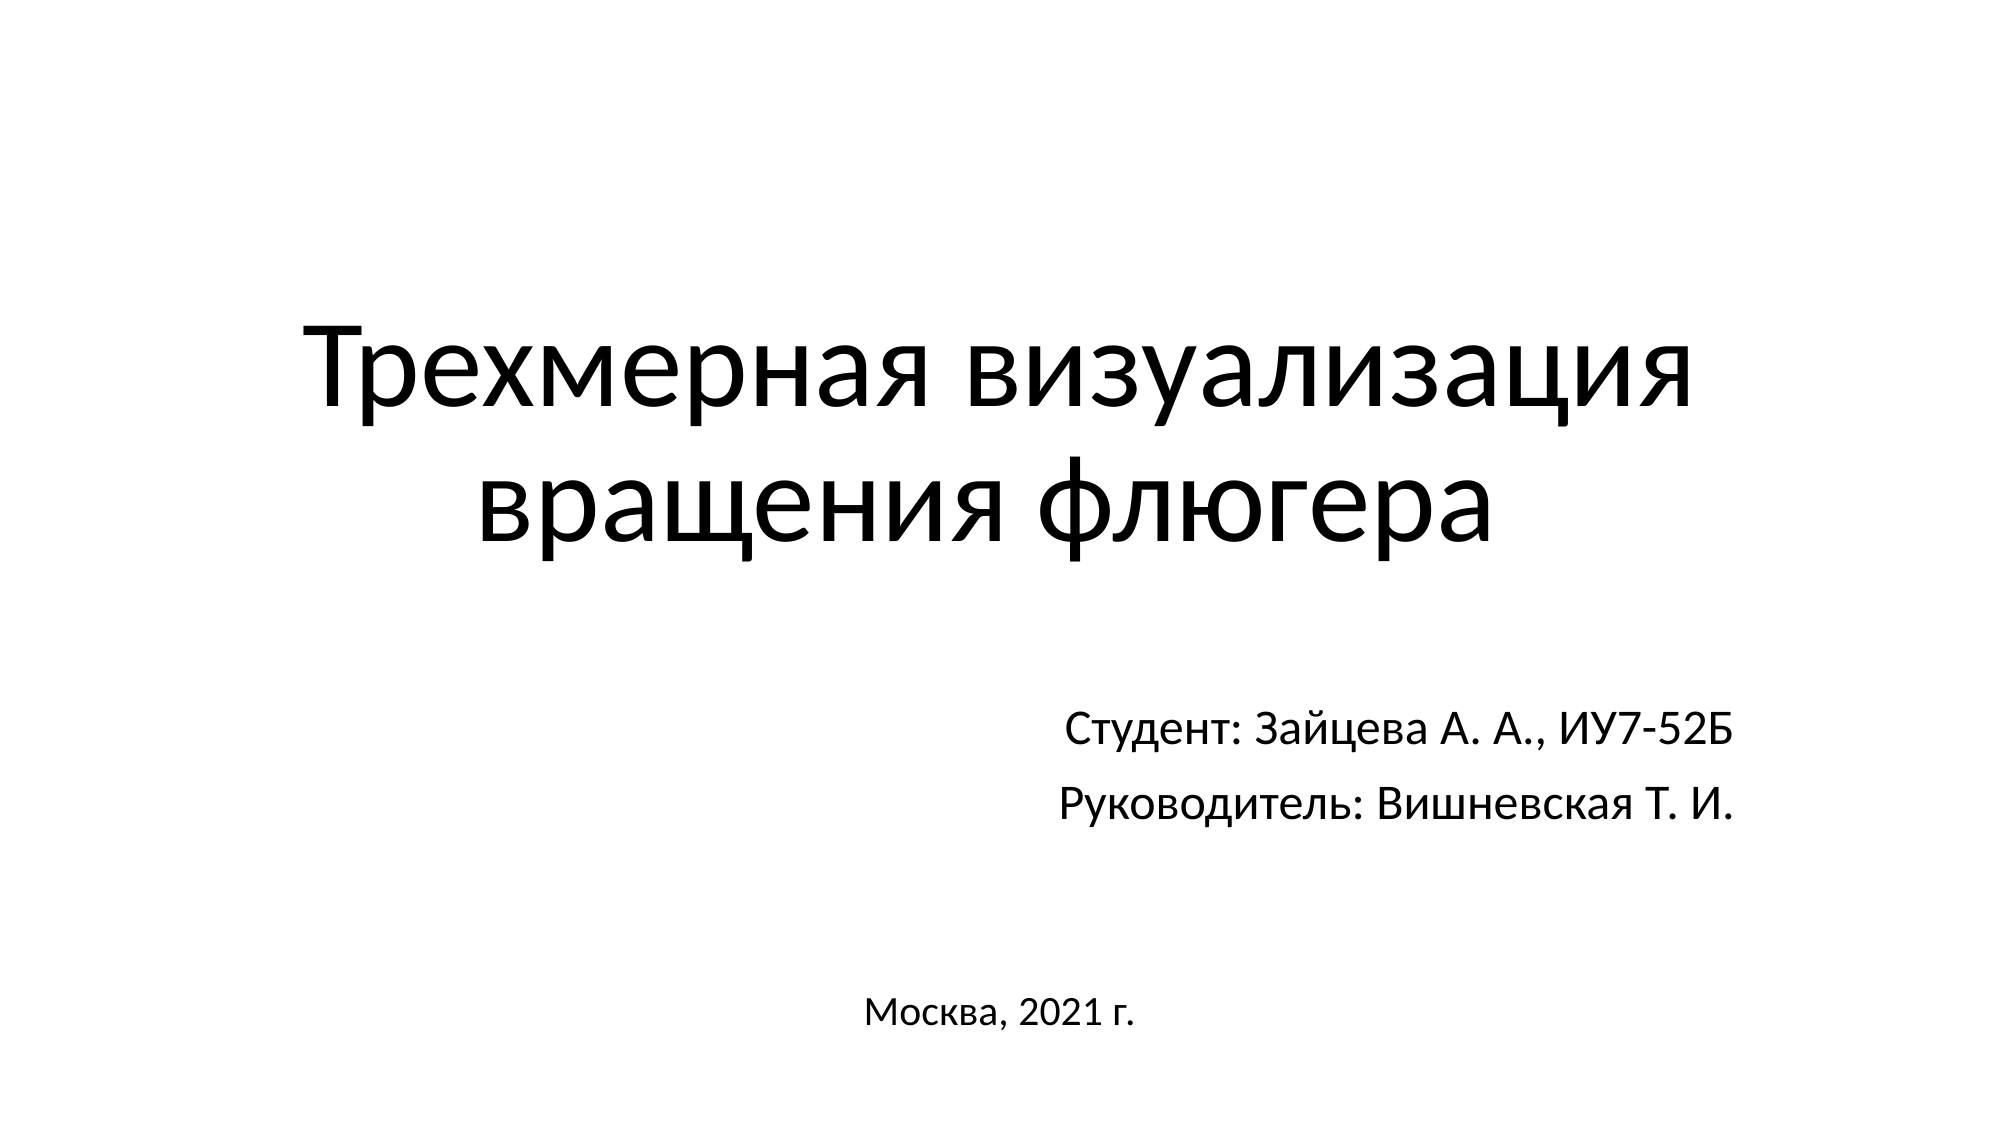

# Трехмерная визуализация вращения флюгера
Студент: Зайцева А. А., ИУ7-52Б
Руководитель: Вишневская Т. И.
Москва, 2021 г.